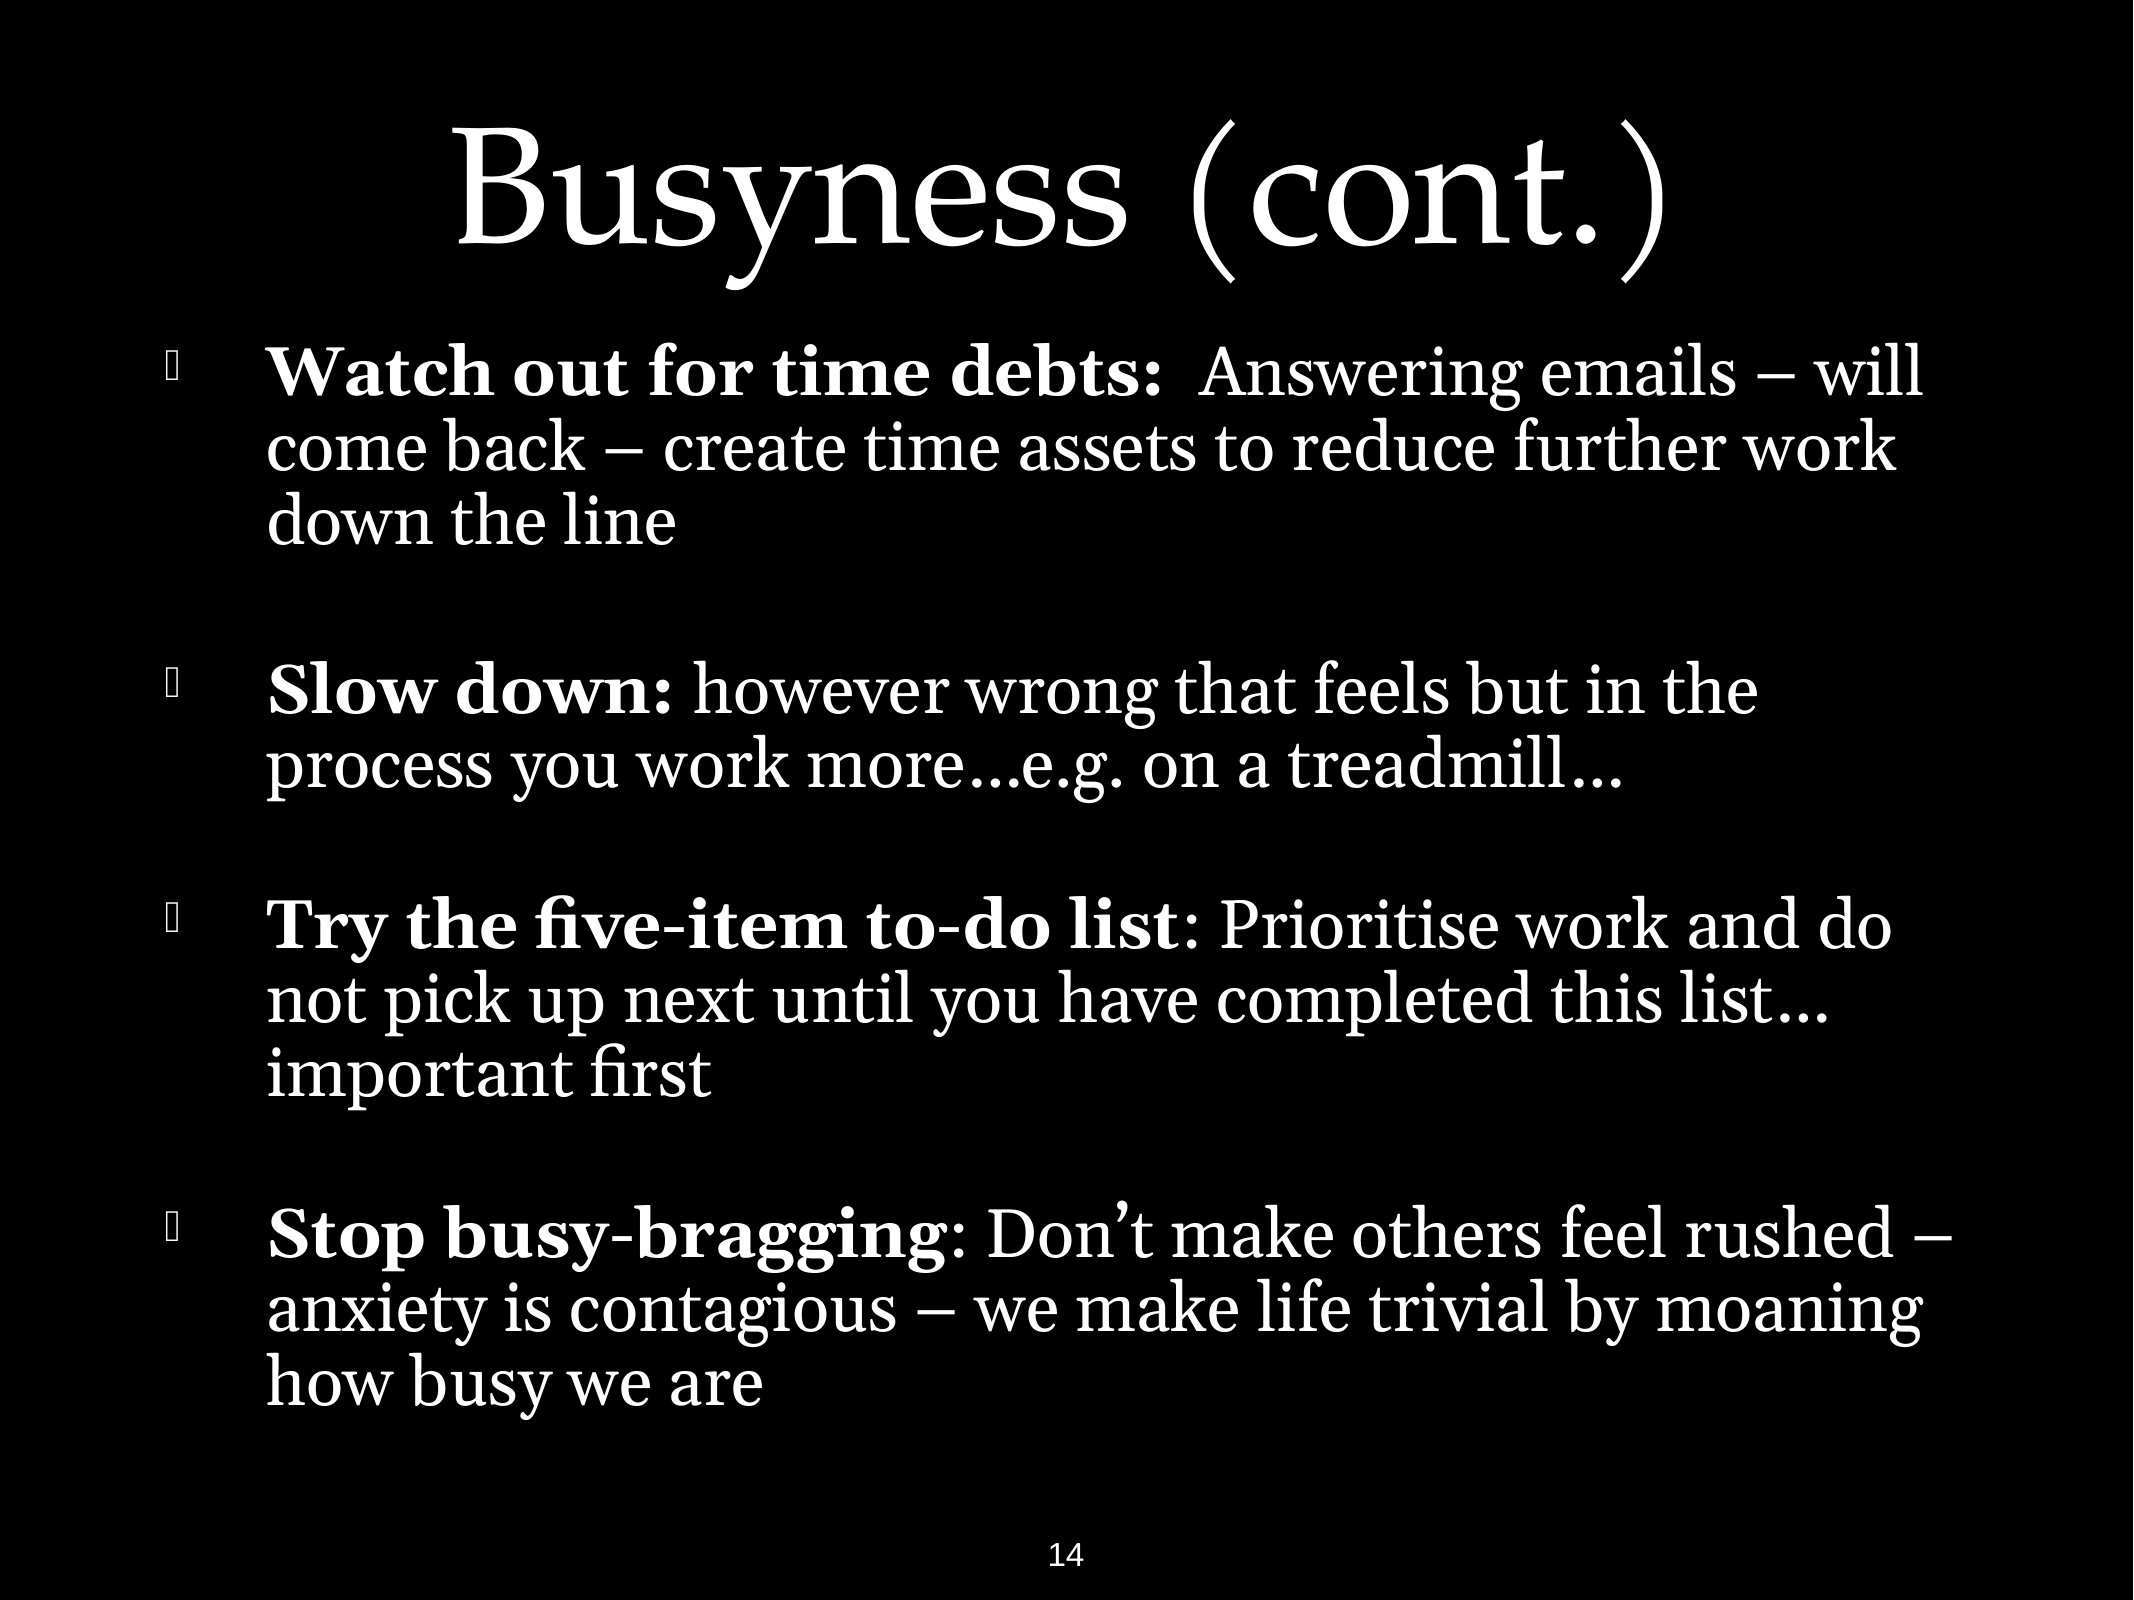

# Busyness (cont.)
Watch out for time debts:  Answering emails – will come back – create time assets to reduce further work down the line
Slow down: however wrong that feels but in the process you work more…e.g. on a treadmill…
Try the five-item to-do list: Prioritise work and do not pick up next until you have completed this list…important first
Stop busy-bragging: Don’t make others feel rushed – anxiety is contagious – we make life trivial by moaning how busy we are
14